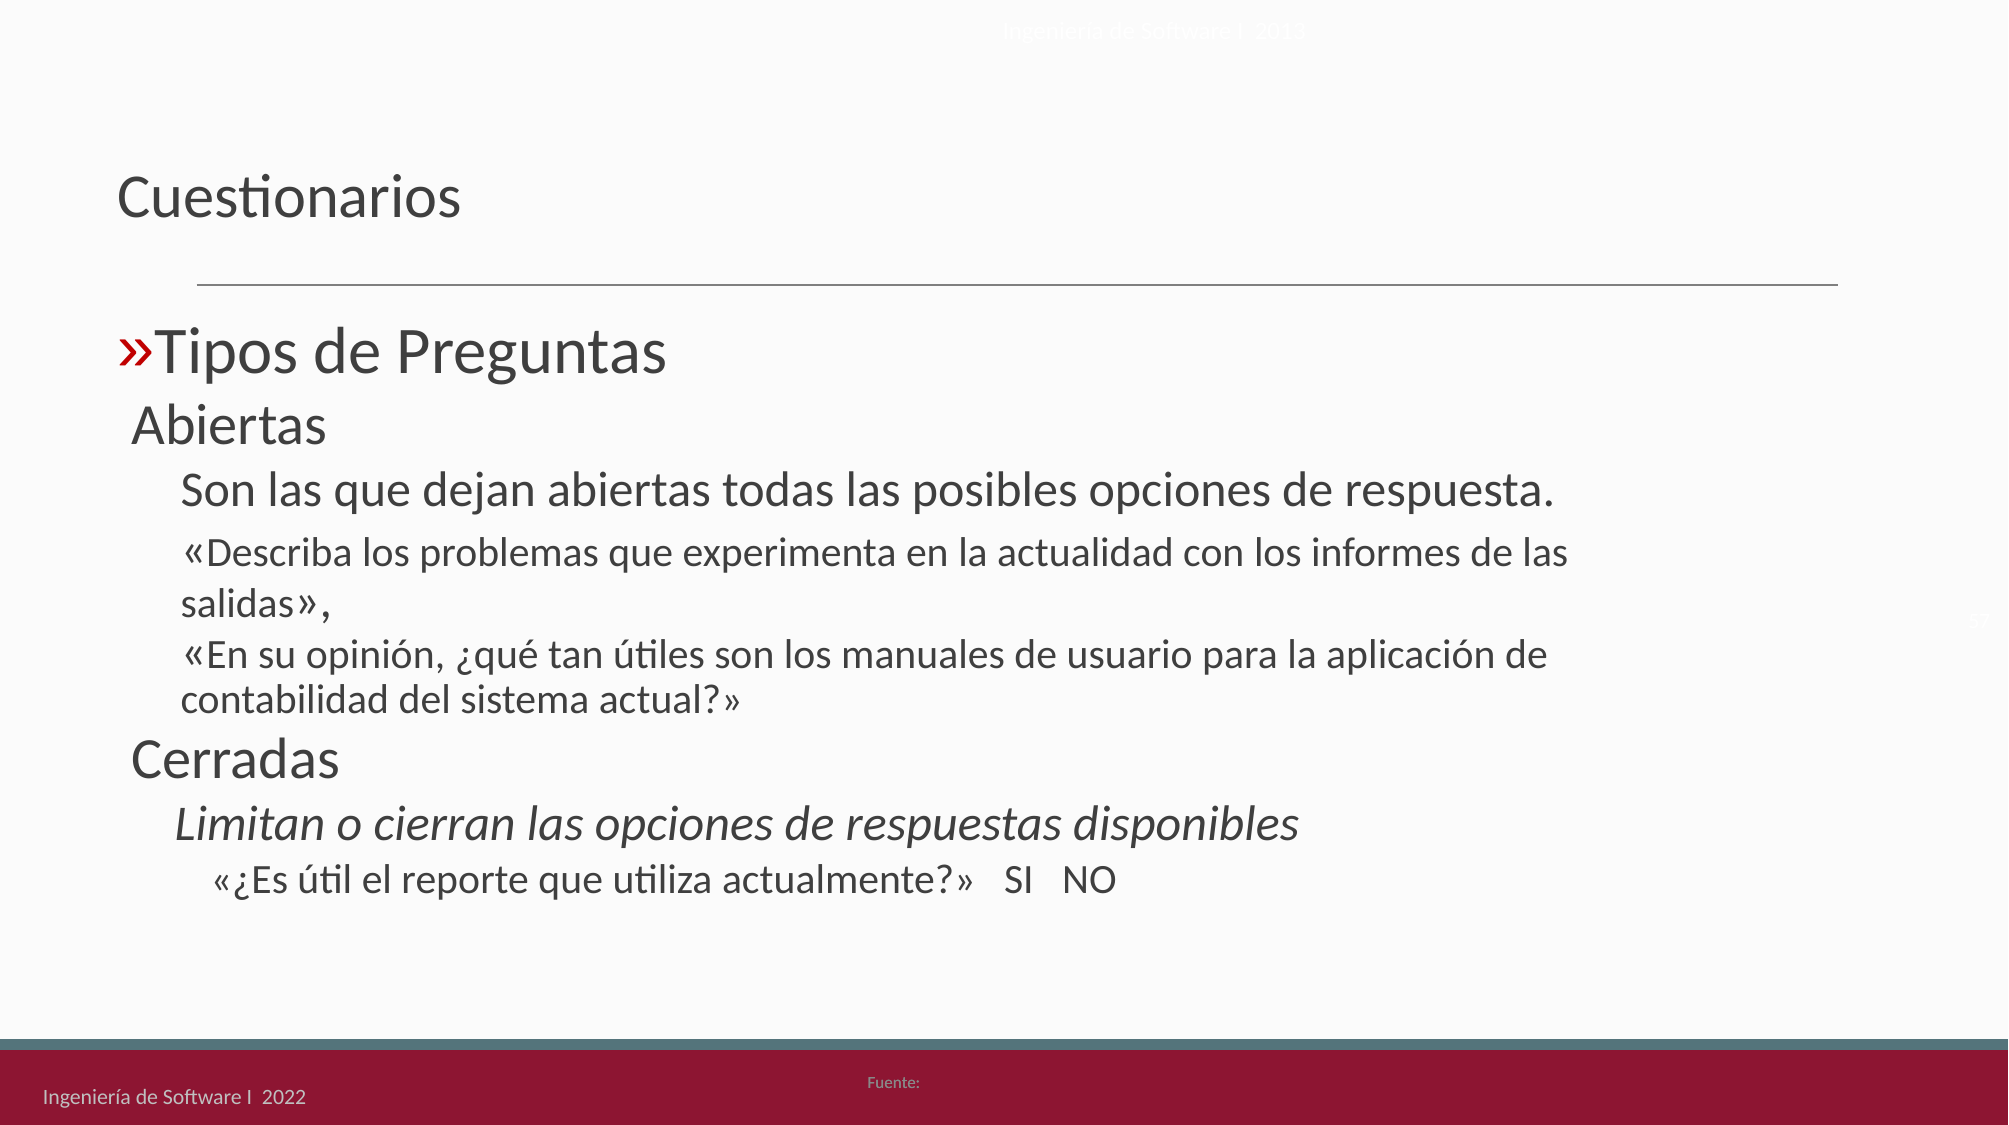

Ingeniería de Software I  2013
# Cuestionarios
Tipos de Preguntas
 Abiertas
Son las que dejan abiertas todas las posibles opciones de respuesta.
«Describa los problemas que experimenta en la actualidad con los informes de las salidas»,
«En su opinión, ¿qué tan útiles son los manuales de usuario para la aplicación de contabilidad del sistema actual?»
 Cerradas
     Limitan o cierran las opciones de respuestas disponibles
«¿Es útil el reporte que utiliza actualmente?»   SI   NO

57
Ingeniería de Software I  2022